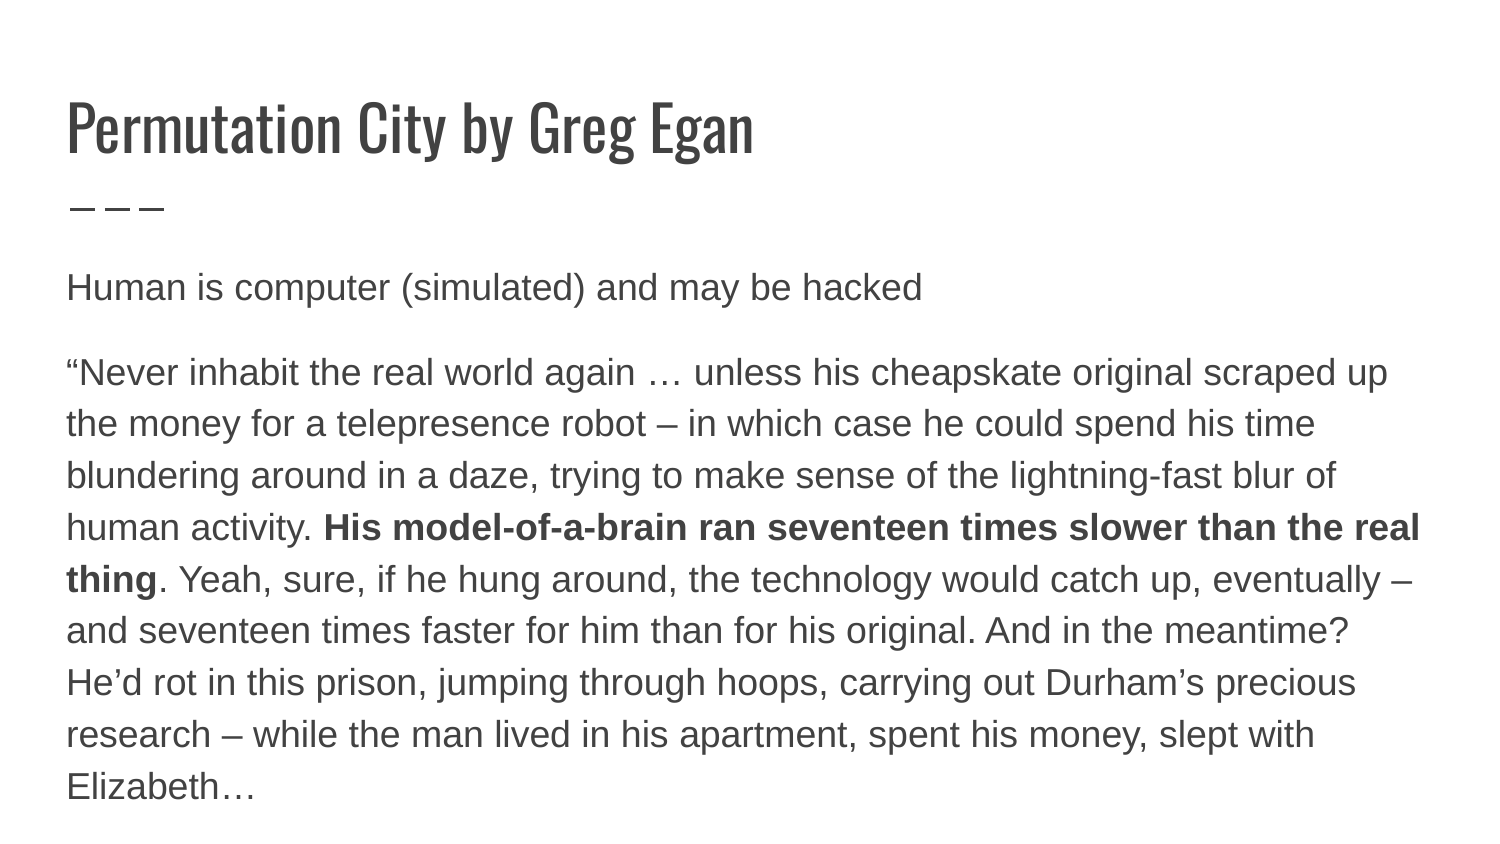

# Permutation City by Greg Egan
Human is computer (simulated) and may be hacked
“Never inhabit the real world again … unless his cheapskate original scraped up the money for a telepresence robot – in which case he could spend his time blundering around in a daze, trying to make sense of the lightning-fast blur of human activity. His model-of-a-brain ran seventeen times slower than the real thing. Yeah, sure, if he hung around, the technology would catch up, eventually – and seventeen times faster for him than for his original. And in the meantime? He’d rot in this prison, jumping through hoops, carrying out Durham’s precious research – while the man lived in his apartment, spent his money, slept with Elizabeth…